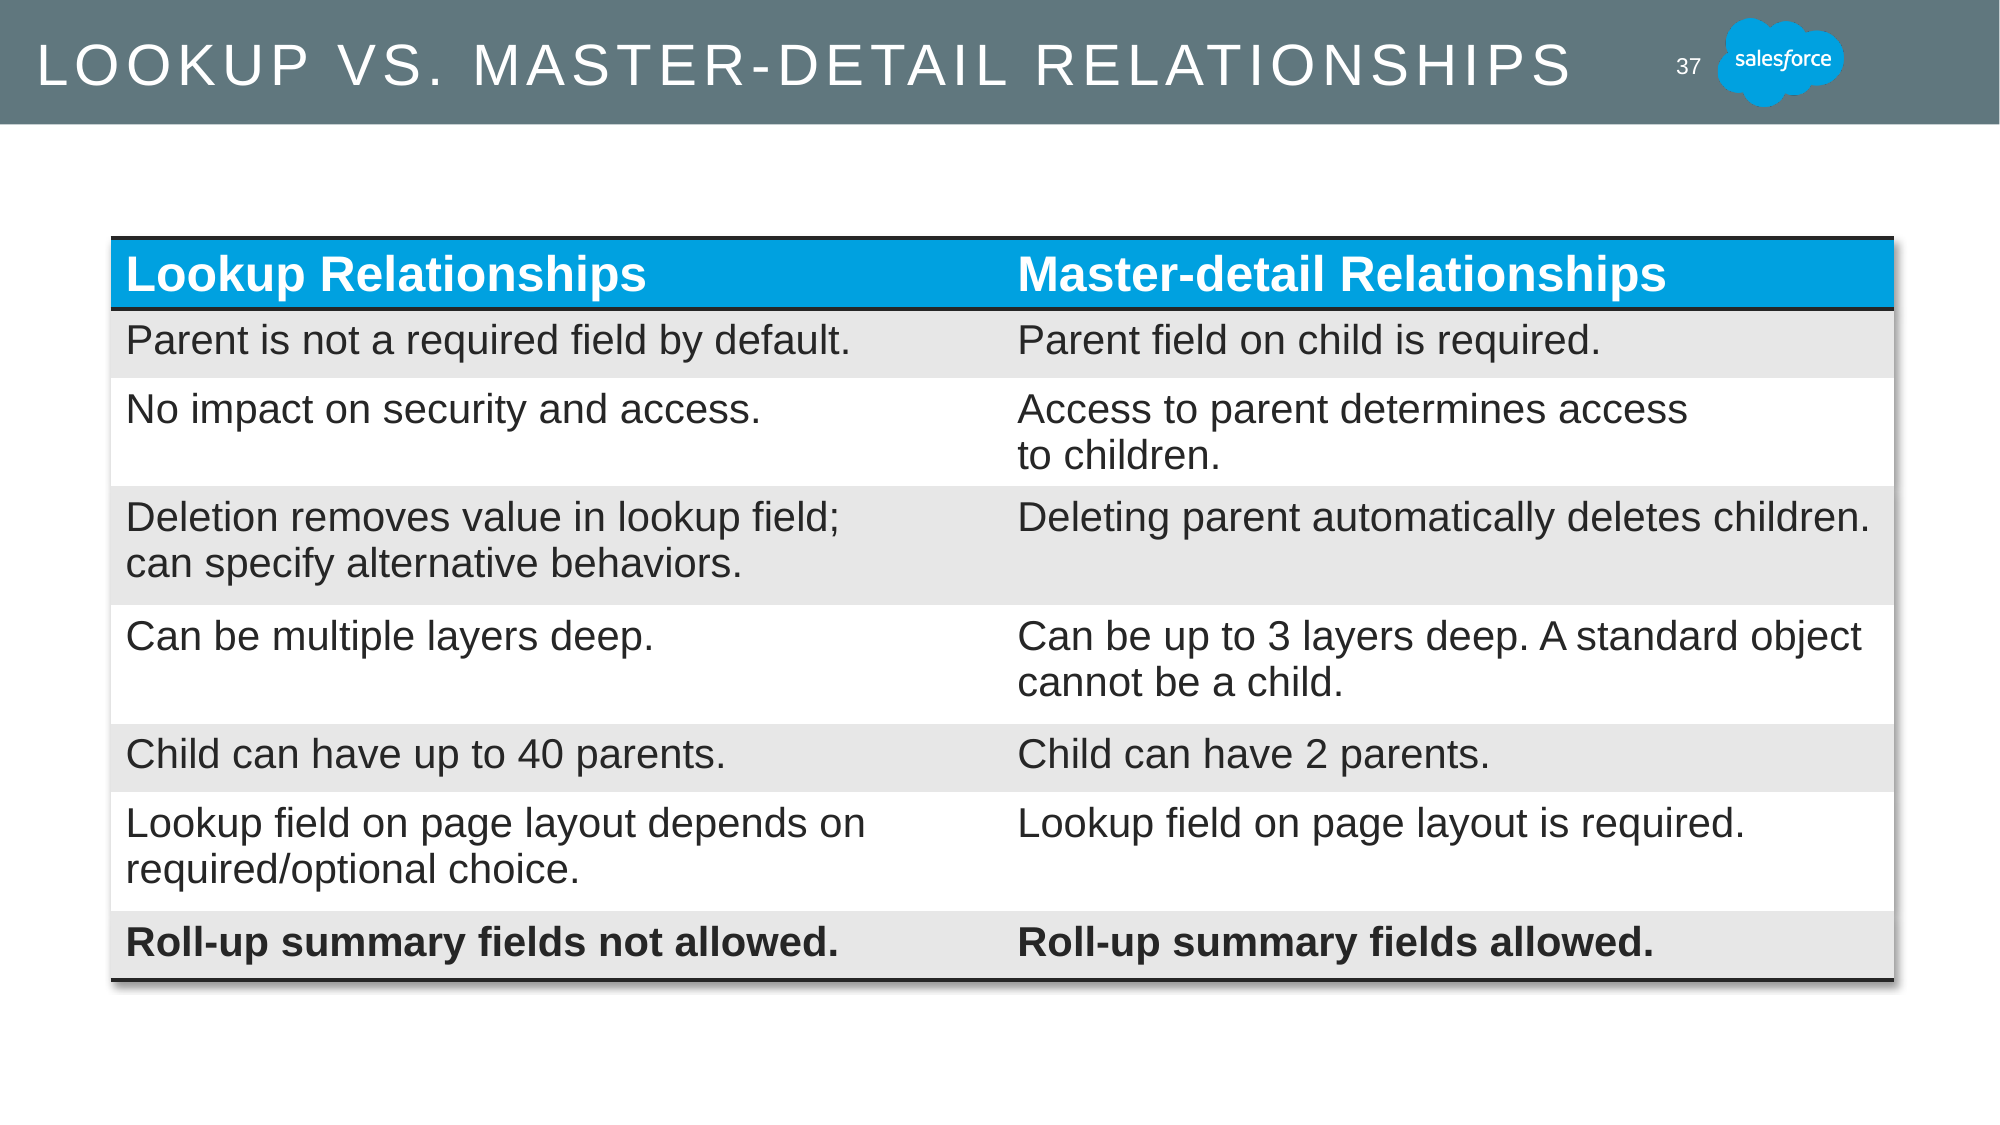

# Lookup vs. Master-Detail Relationships
37
| Lookup Relationships | Master-detail Relationships |
| --- | --- |
| Parent is not a required field by default. | Parent field on child is required. |
| No impact on security and access. | Access to parent determines access to children. |
| Deletion removes value in lookup field; can specify alternative behaviors. | Deleting parent automatically deletes children. |
| Can be multiple layers deep. | Can be up to 3 layers deep. A standard object cannot be a child. |
| Child can have up to 40 parents. | Child can have 2 parents. |
| Lookup field on page layout depends on required/optional choice. | Lookup field on page layout is required. |
| Roll-up summary fields not allowed. | Roll-up summary fields allowed. |